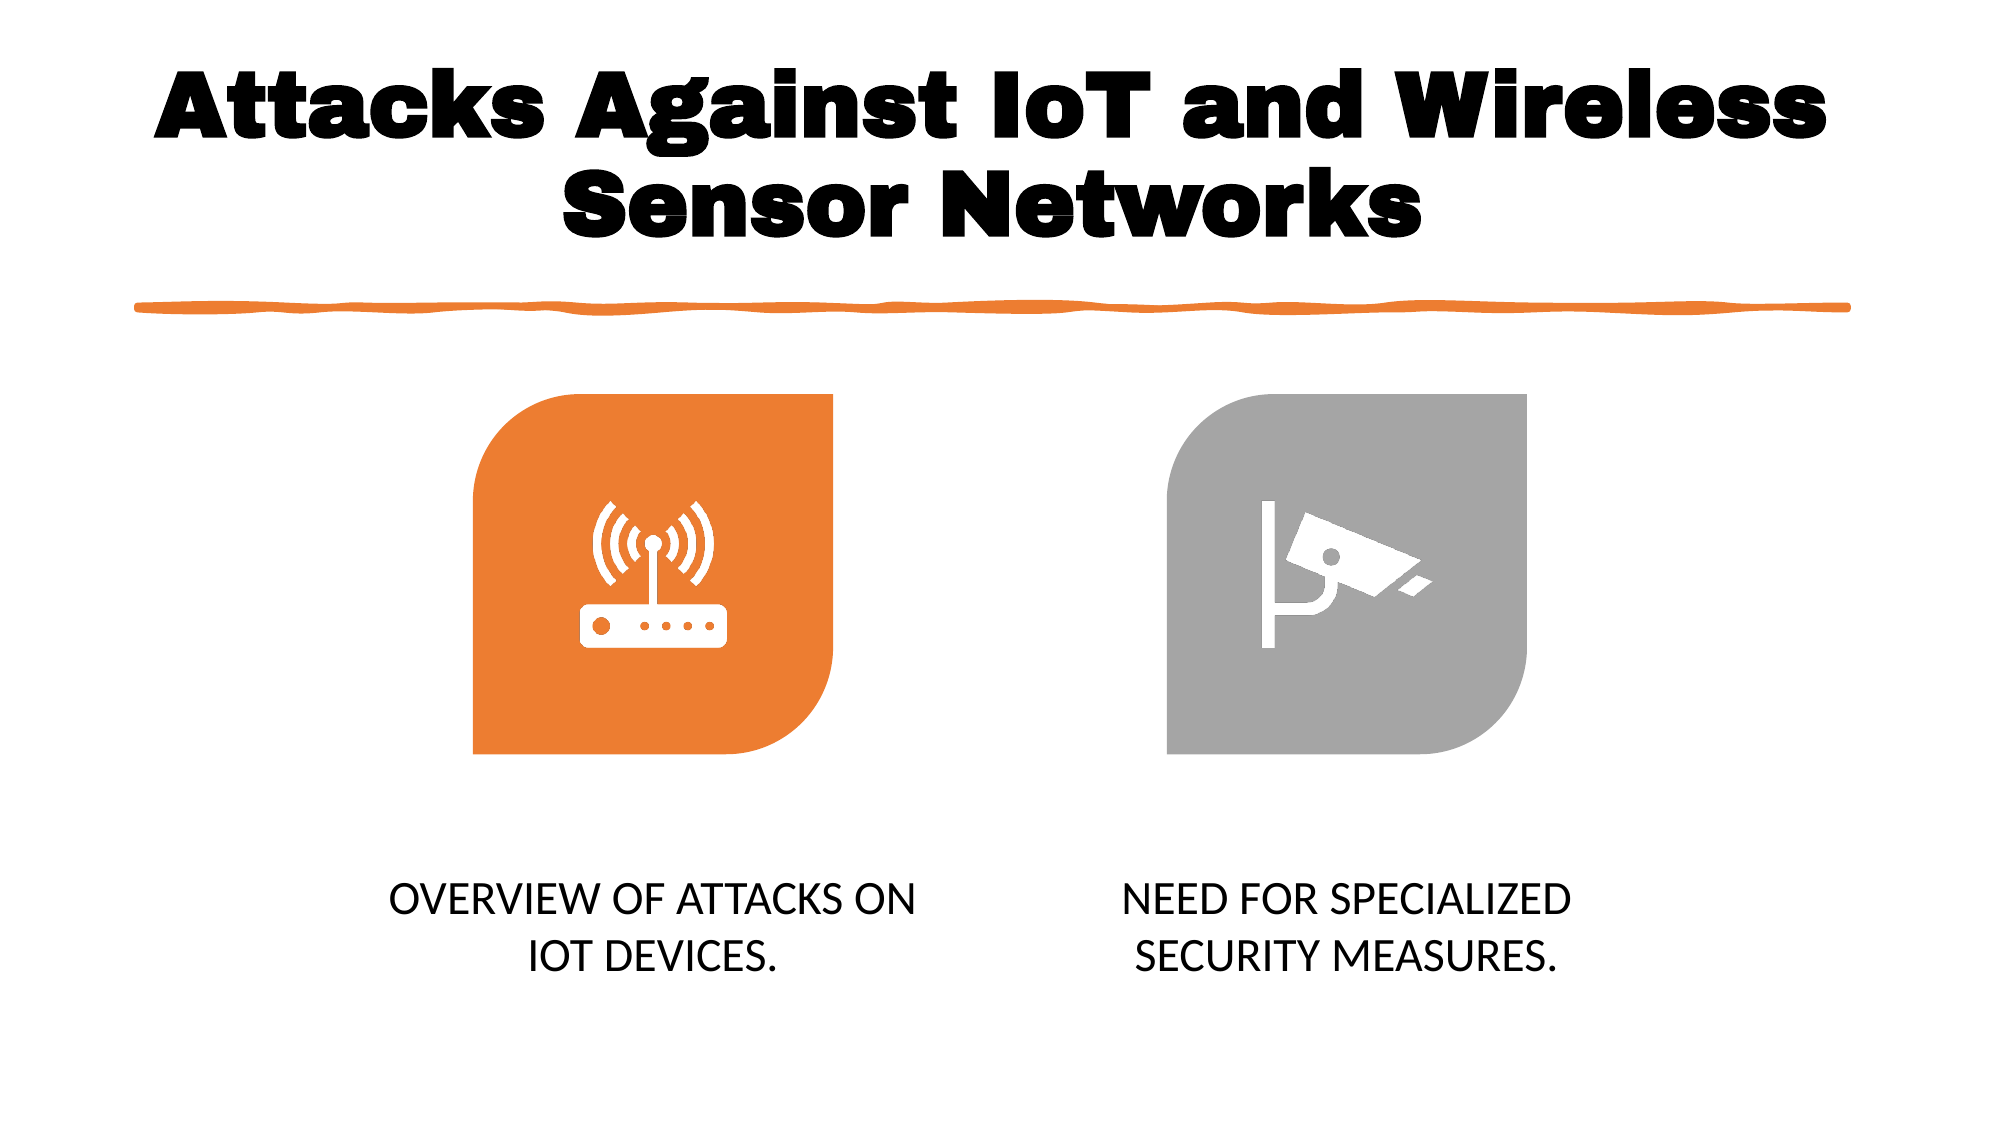

# Attacks Against IoT and Wireless Sensor Networks

Overview of attacks on IoT devices.
Need for specialized security measures.